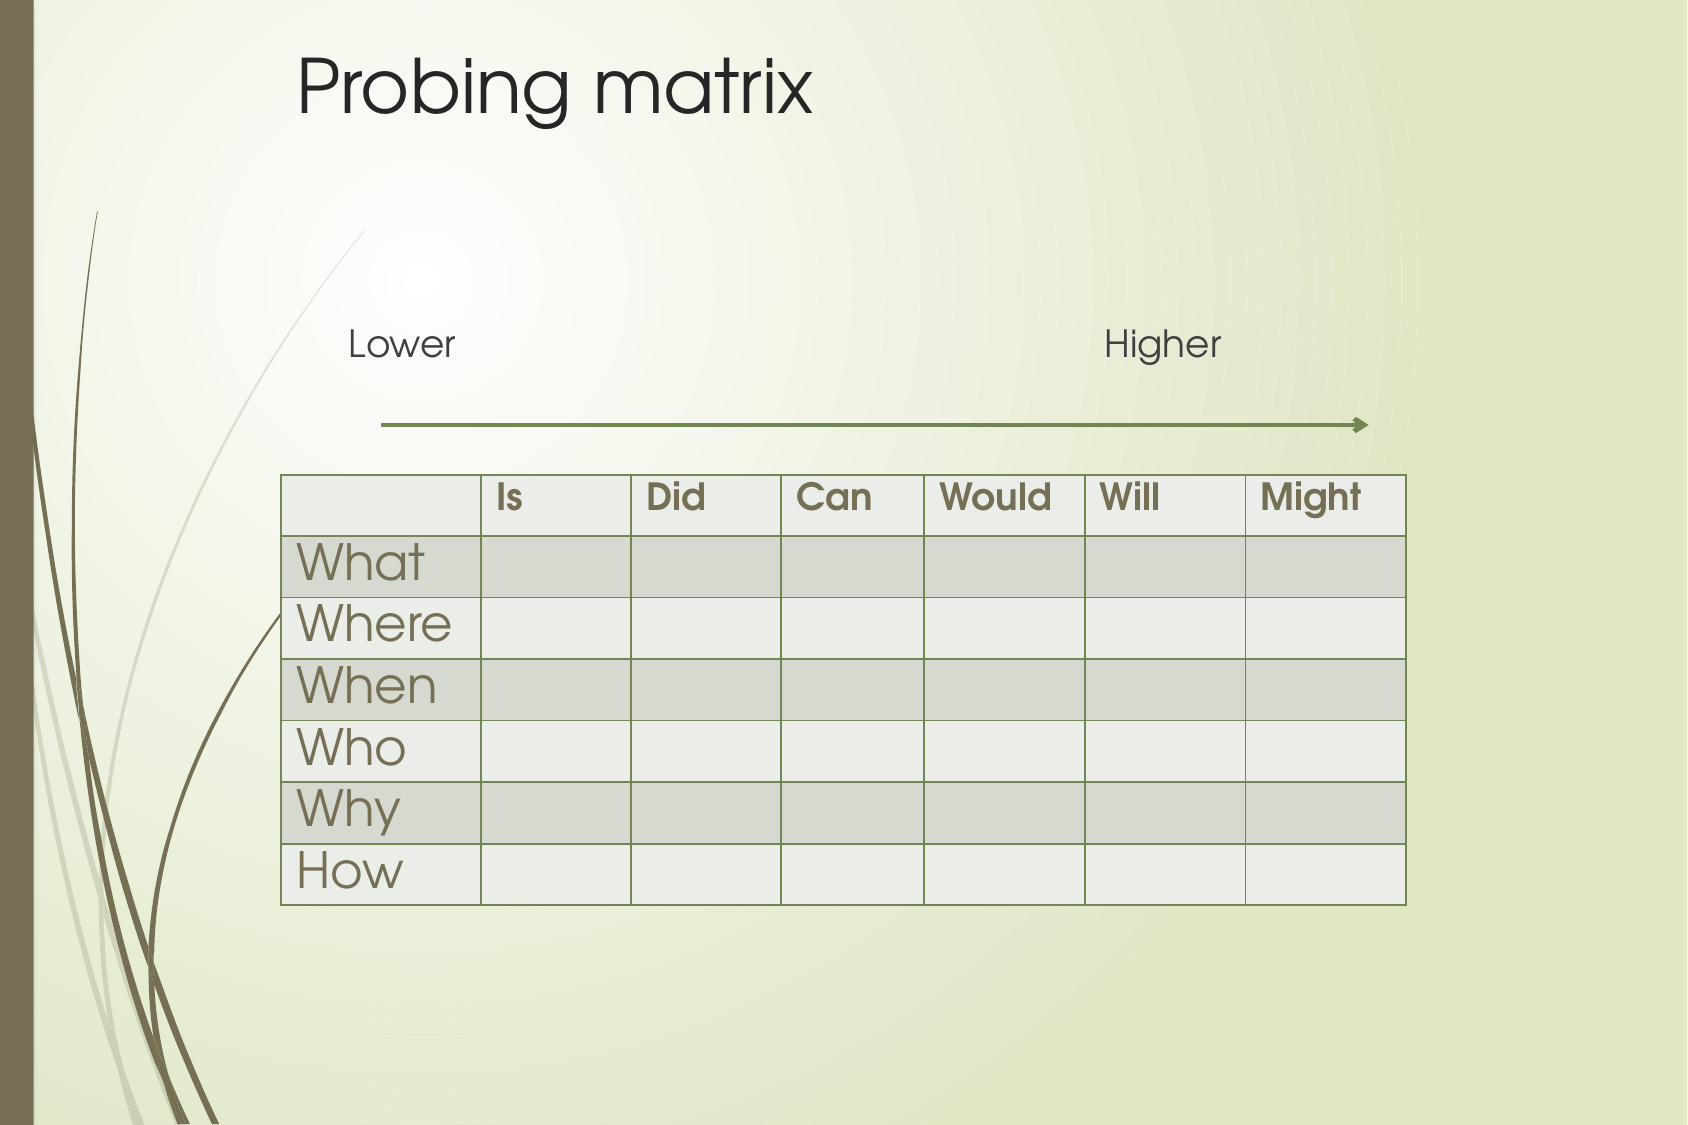

# Probing matrix
     Lower                                                              Higher
|  | Is | Did | Can | Would | Will | Might |
| --- | --- | --- | --- | --- | --- | --- |
| What |  |  |  |  |  |  |
| Where |  |  |  |  |  |  |
| When |  |  |  |  |  |  |
| Who |  |  |  |  |  |  |
| Why |  |  |  |  |  |  |
| How |  |  |  |  |  |  |